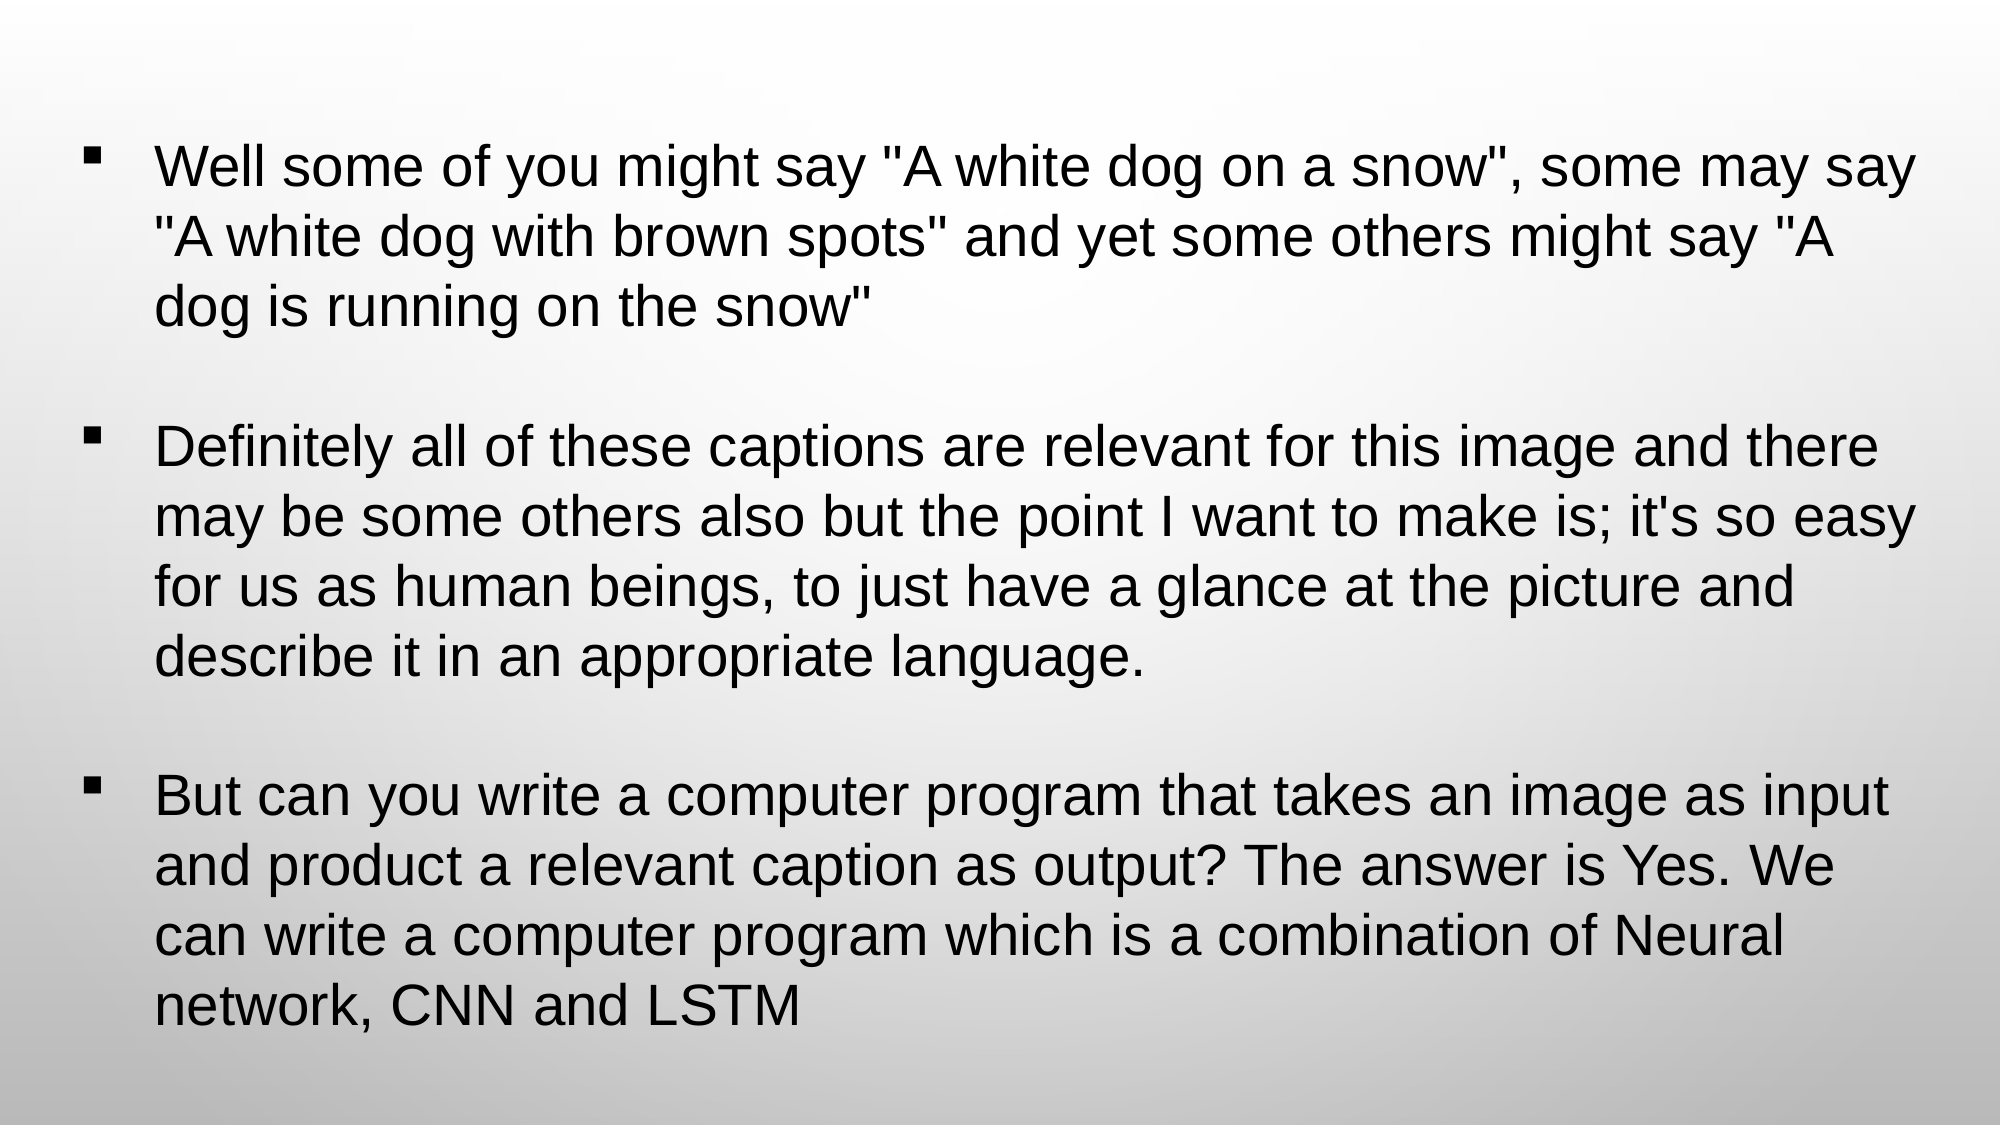

Well some of you might say "A white dog on a snow", some may say "A white dog with brown spots" and yet some others might say "A dog is running on the snow"

Definitely all of these captions are relevant for this image and there may be some others also but the point I want to make is; it's so easy for us as human beings, to just have a glance at the picture and describe it in an appropriate language.

But can you write a computer program that takes an image as input and product a relevant caption as output? The answer is Yes. We can write a computer program which is a combination of Neural network, CNN and LSTM